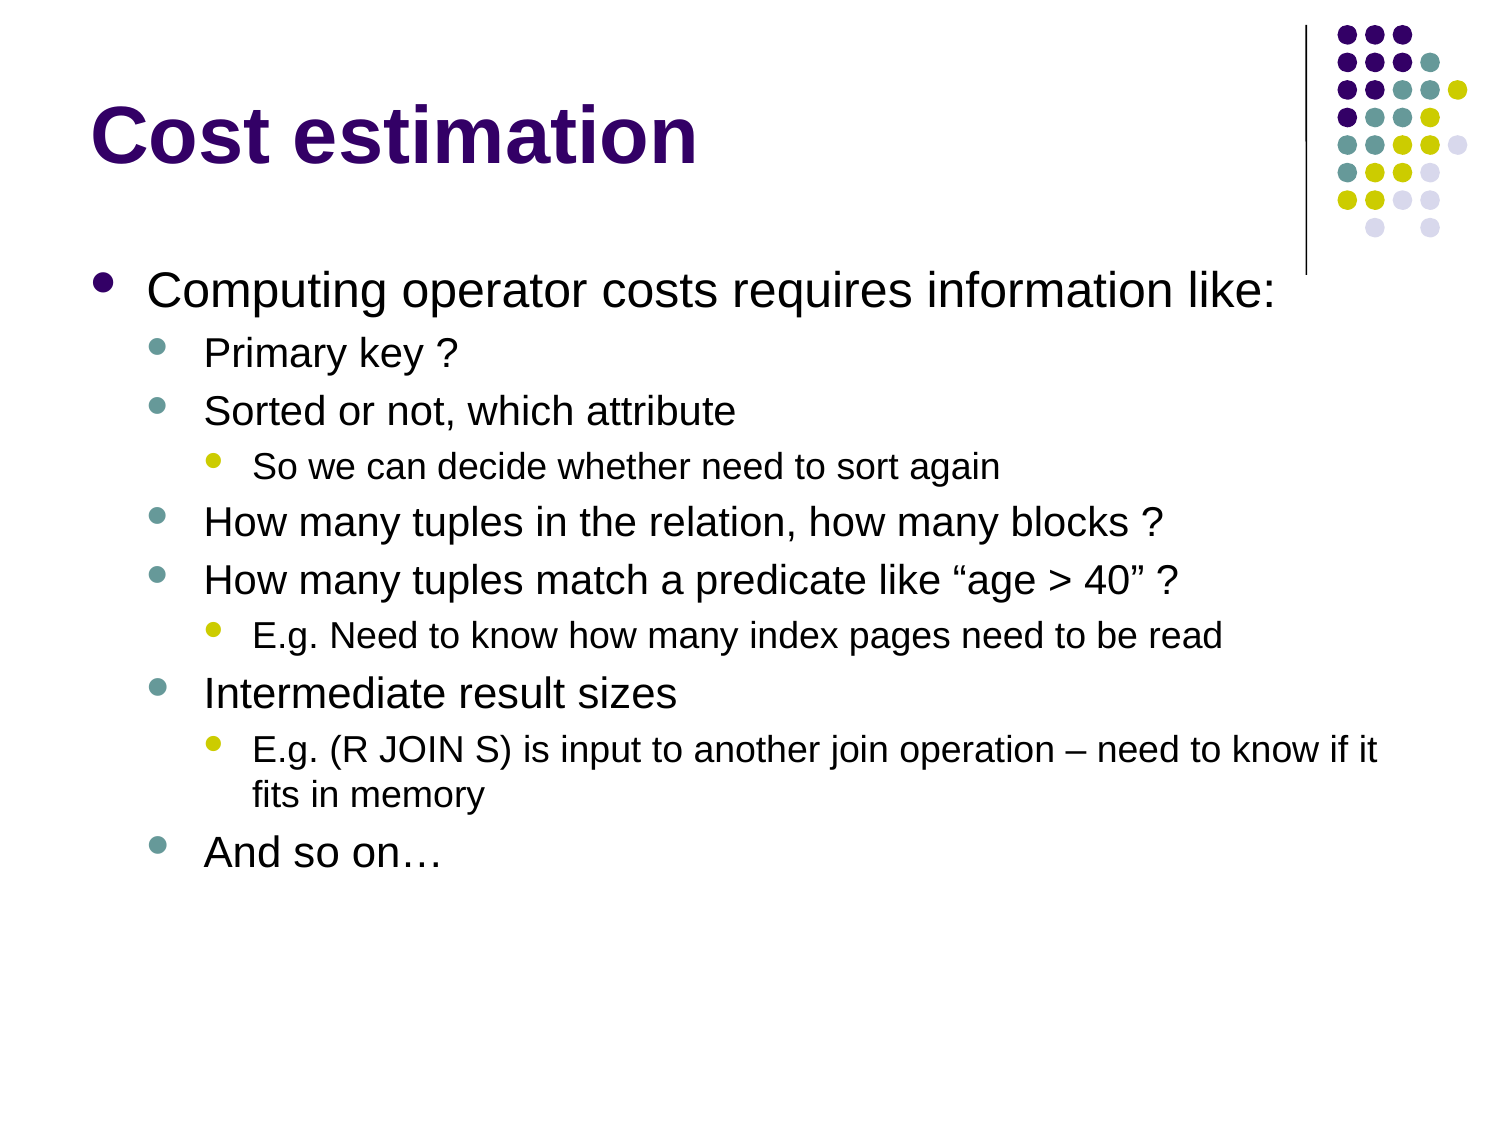

# Cost estimation
Computing operator costs requires information like:
Primary key ?
Sorted or not, which attribute
So we can decide whether need to sort again
How many tuples in the relation, how many blocks ?
How many tuples match a predicate like “age > 40” ?
E.g. Need to know how many index pages need to be read
Intermediate result sizes
E.g. (R JOIN S) is input to another join operation – need to know if it fits in memory
And so on…